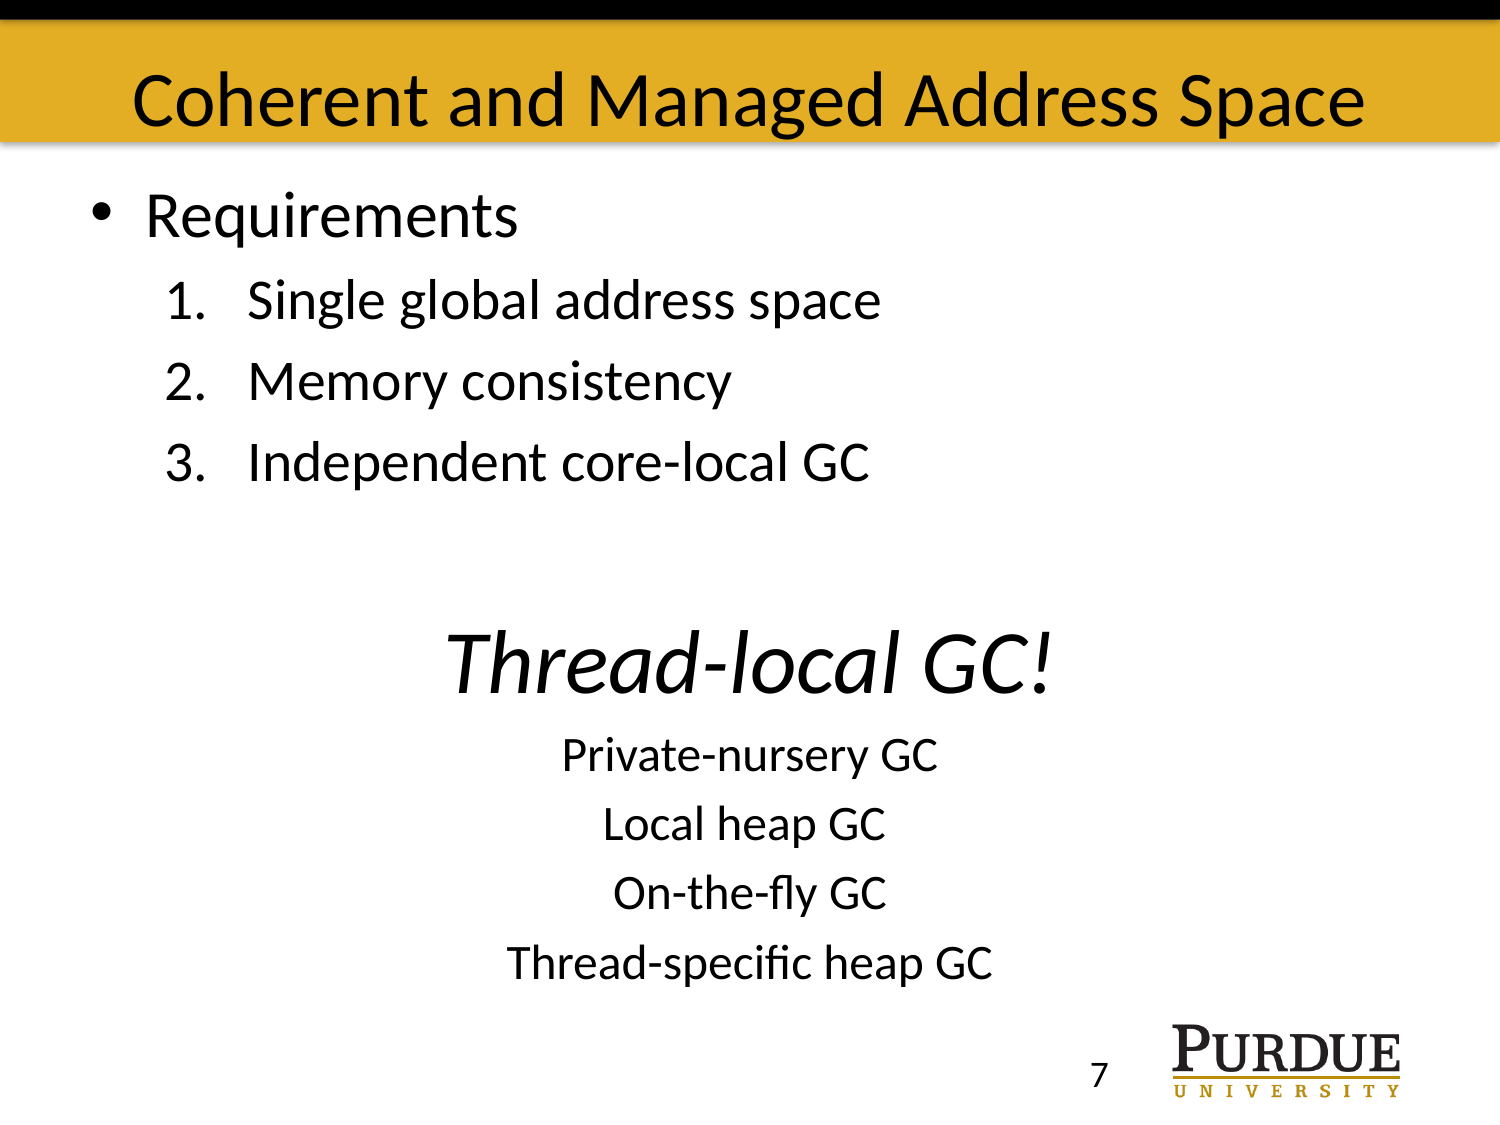

# Coherent and Managed Address Space
Requirements
Single global address space
Memory consistency
Independent core-local GC

Thread-local GC!
Private-nursery GC
Local heap GC
On-the-fly GC
Thread-specific heap GC

7